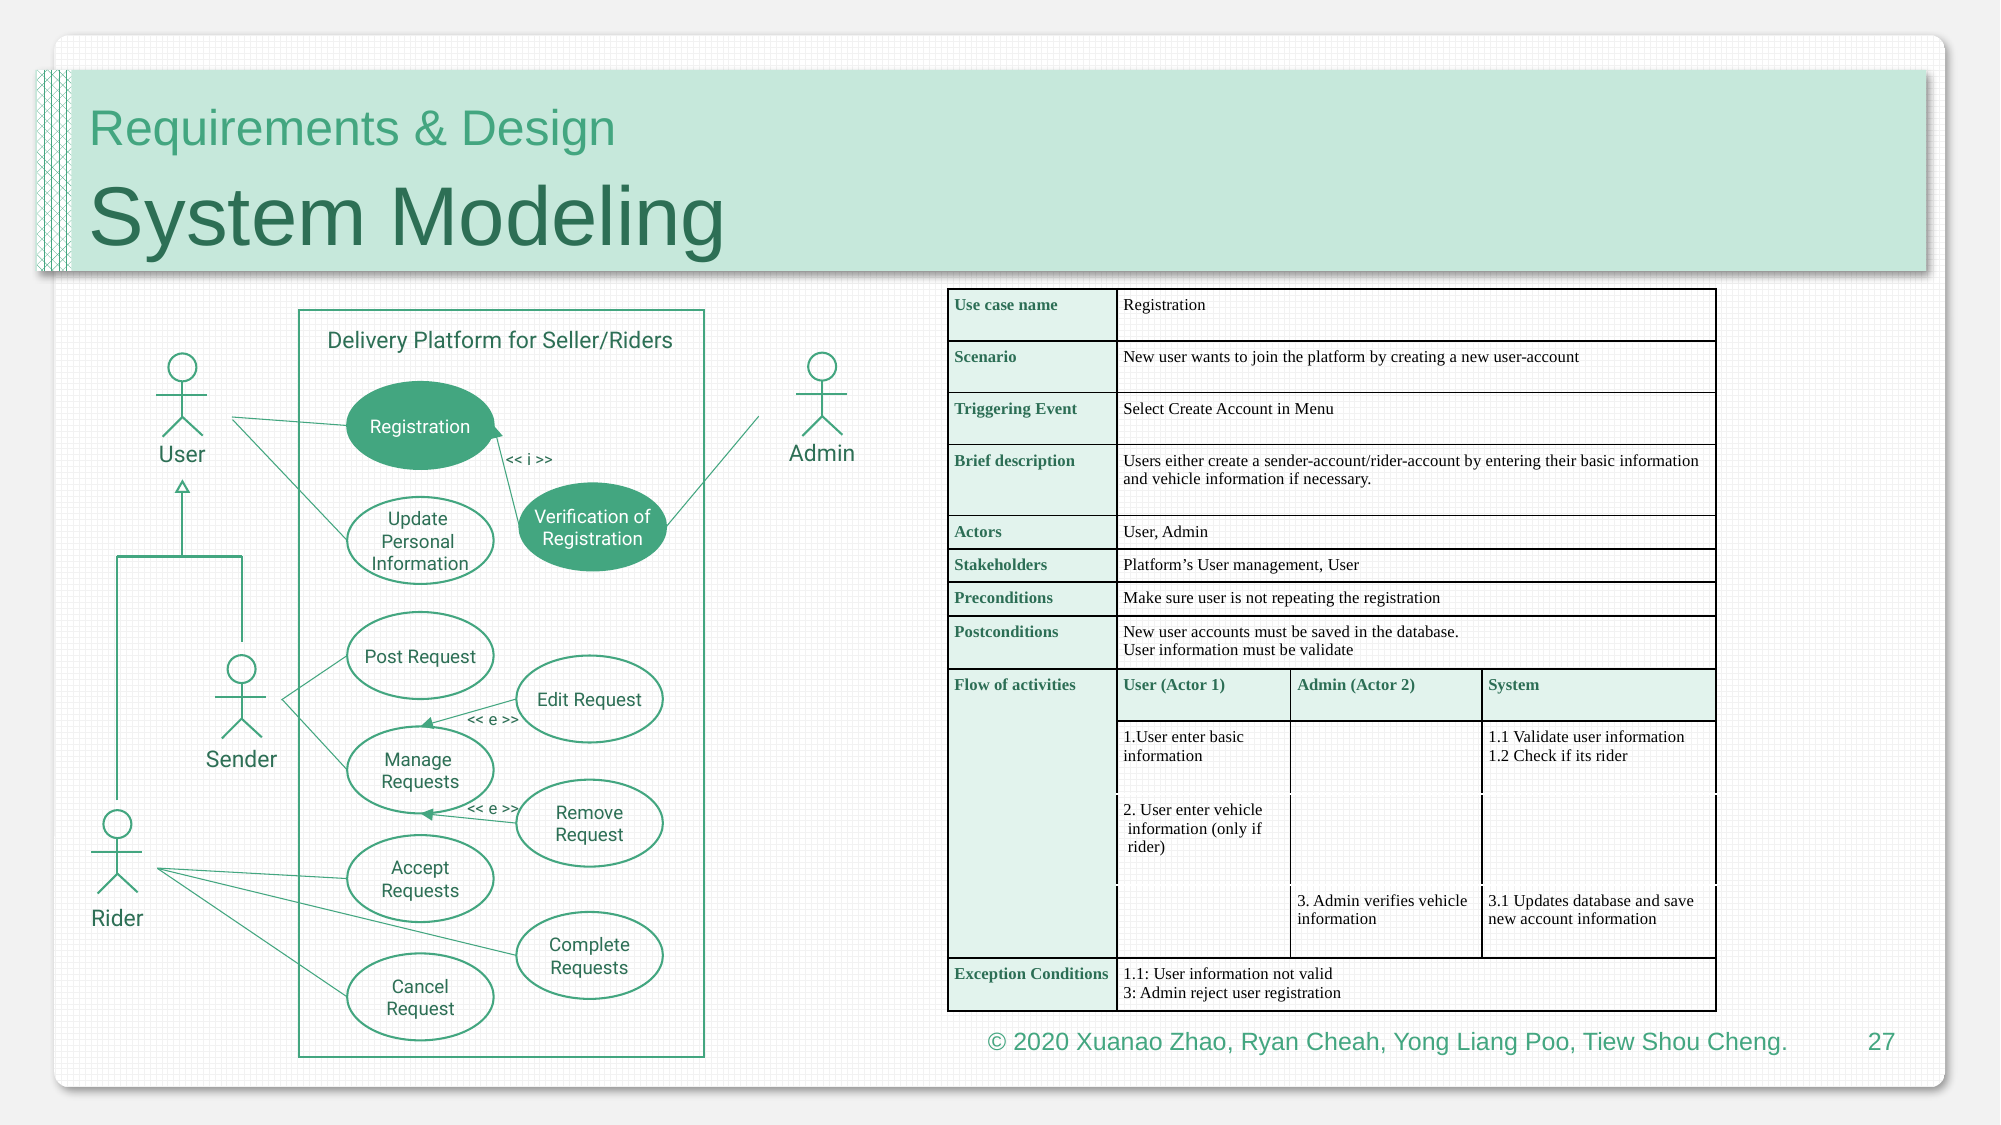

Requirements & Design
System Modeling
| Use case name | Registration |  |  |
| --- | --- | --- | --- |
| Scenario | New user wants to join the platform by creating a new user-account |  |  |
| Triggering Event | Select Create Account in Menu |  |  |
| Brief description | Users either create a sender-account/rider-account by entering their basic information and vehicle information if necessary. |  |  |
| Actors | User, Admin |  |  |
| Stakeholders | Platform’s User management, User |  |  |
| Preconditions | Make sure user is not repeating the registration |  |  |
| Postconditions | New user accounts must be saved in the database. User information must be validate |  |  |
| Flow of activities | User (Actor 1) | Admin (Actor 2) | System |
|  | User enter basic information |  | 1.1 Validate user information 1.2 Check if its rider |
|  | 2. User enter vehicle information (only if rider) |  |  |
|  |  | 3. Admin verifies vehicle information | 3.1 Updates database and save new account information |
| Exception Conditions | 1.1: User information not valid 3: Admin reject user registration |  |  |

Delivery Platform for Seller/Riders

Admin

User
Registration
<< i >>

Verification of
Registration
Update
Personal
Information
Post Request

Sender
Edit Request
<< e >>
Manage
Requests
Remove
Request
<< e >>

Rider
Accept
Requests
Complete
Requests
Cancel
Request
© 2020 Xuanao Zhao, Ryan Cheah, Yong Liang Poo, Tiew Shou Cheng.
27